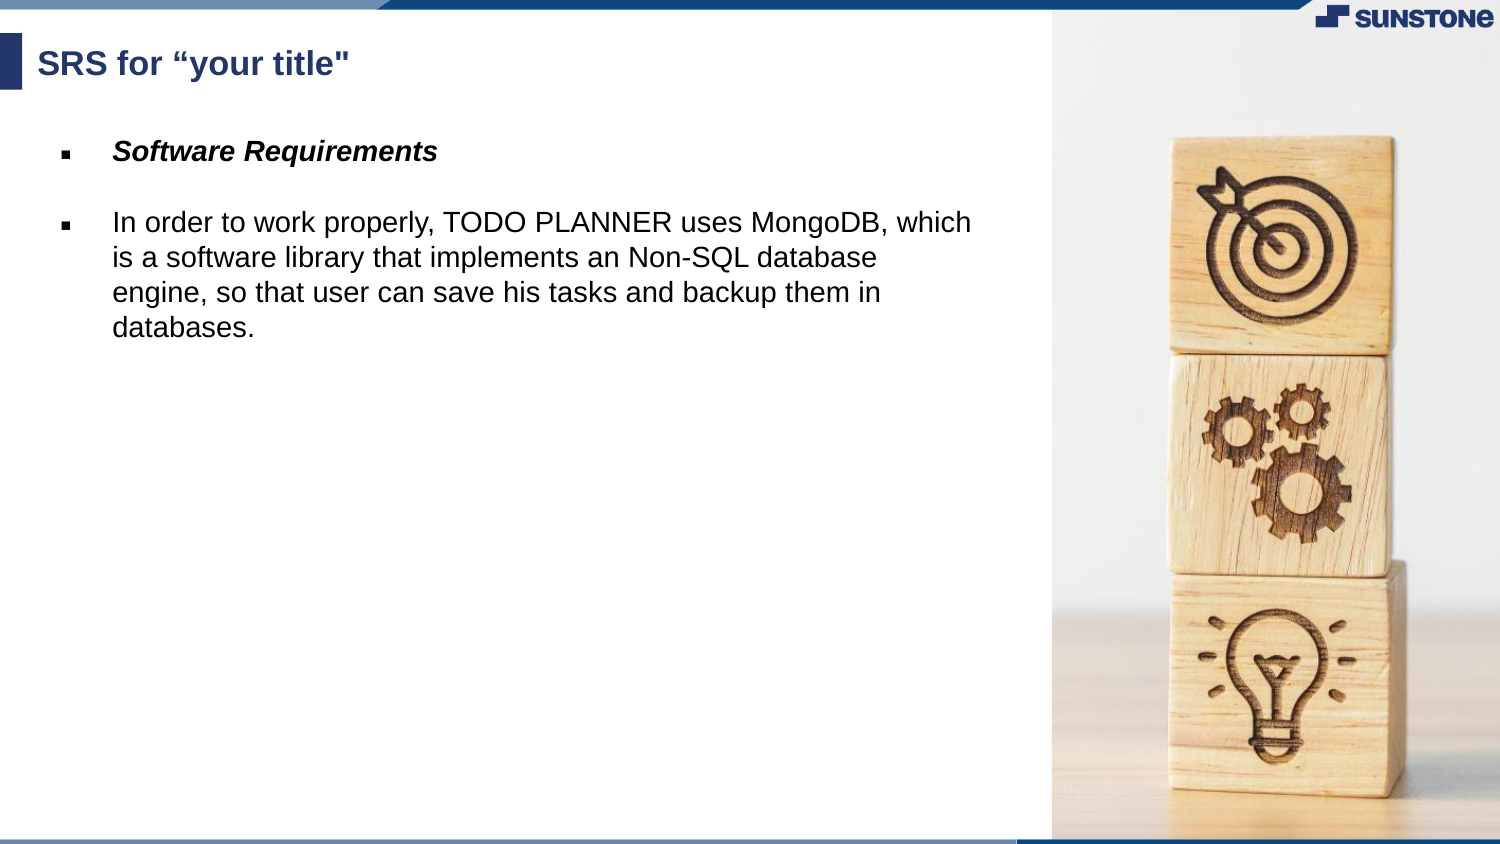

# SRS for “your title"
Software Requirements
In order to work properly, TODO PLANNER uses MongoDB, which is a software library that implements an Non-SQL database engine, so that user can save his tasks and backup them in databases.